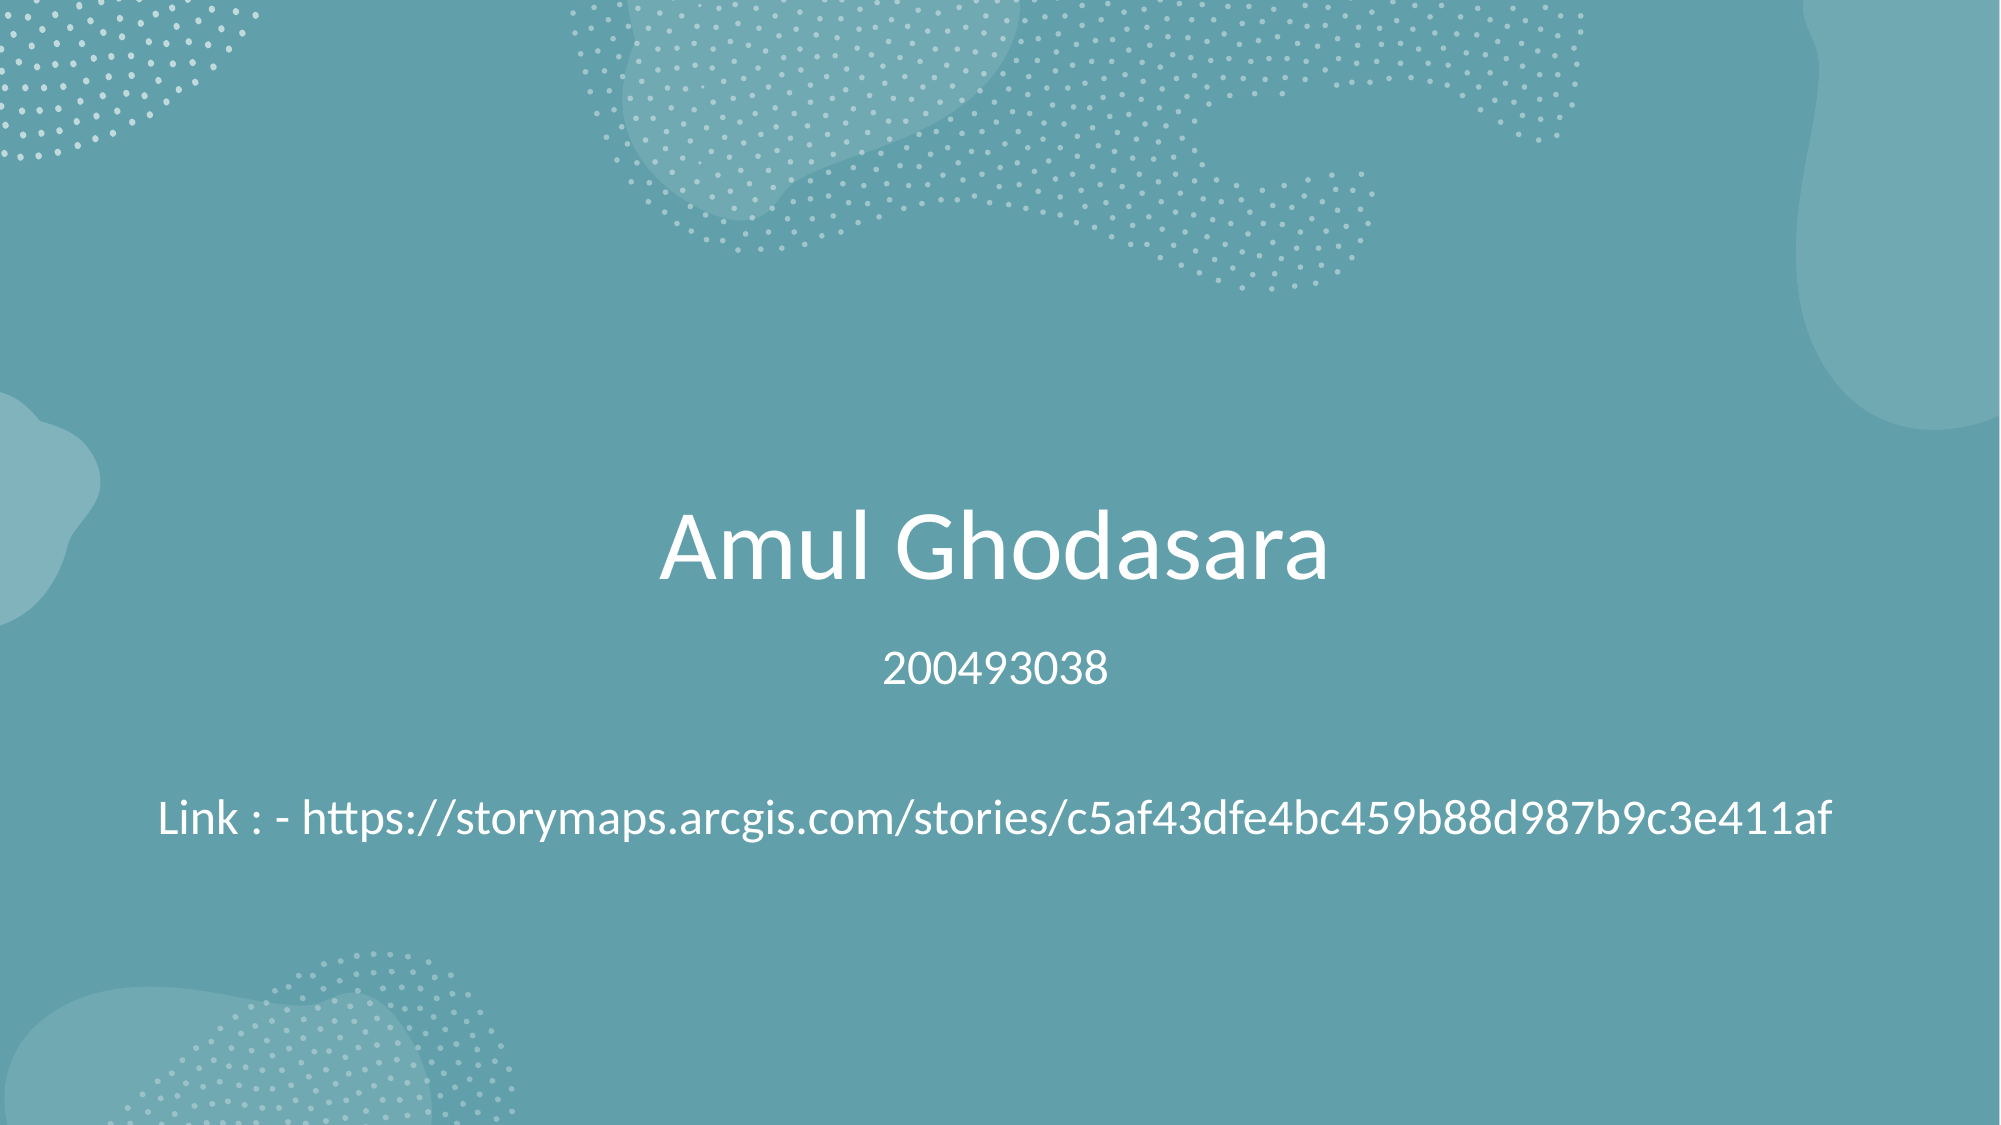

# Amul Ghodasara
200493038

Link : - https://storymaps.arcgis.com/stories/c5af43dfe4bc459b88d987b9c3e411af